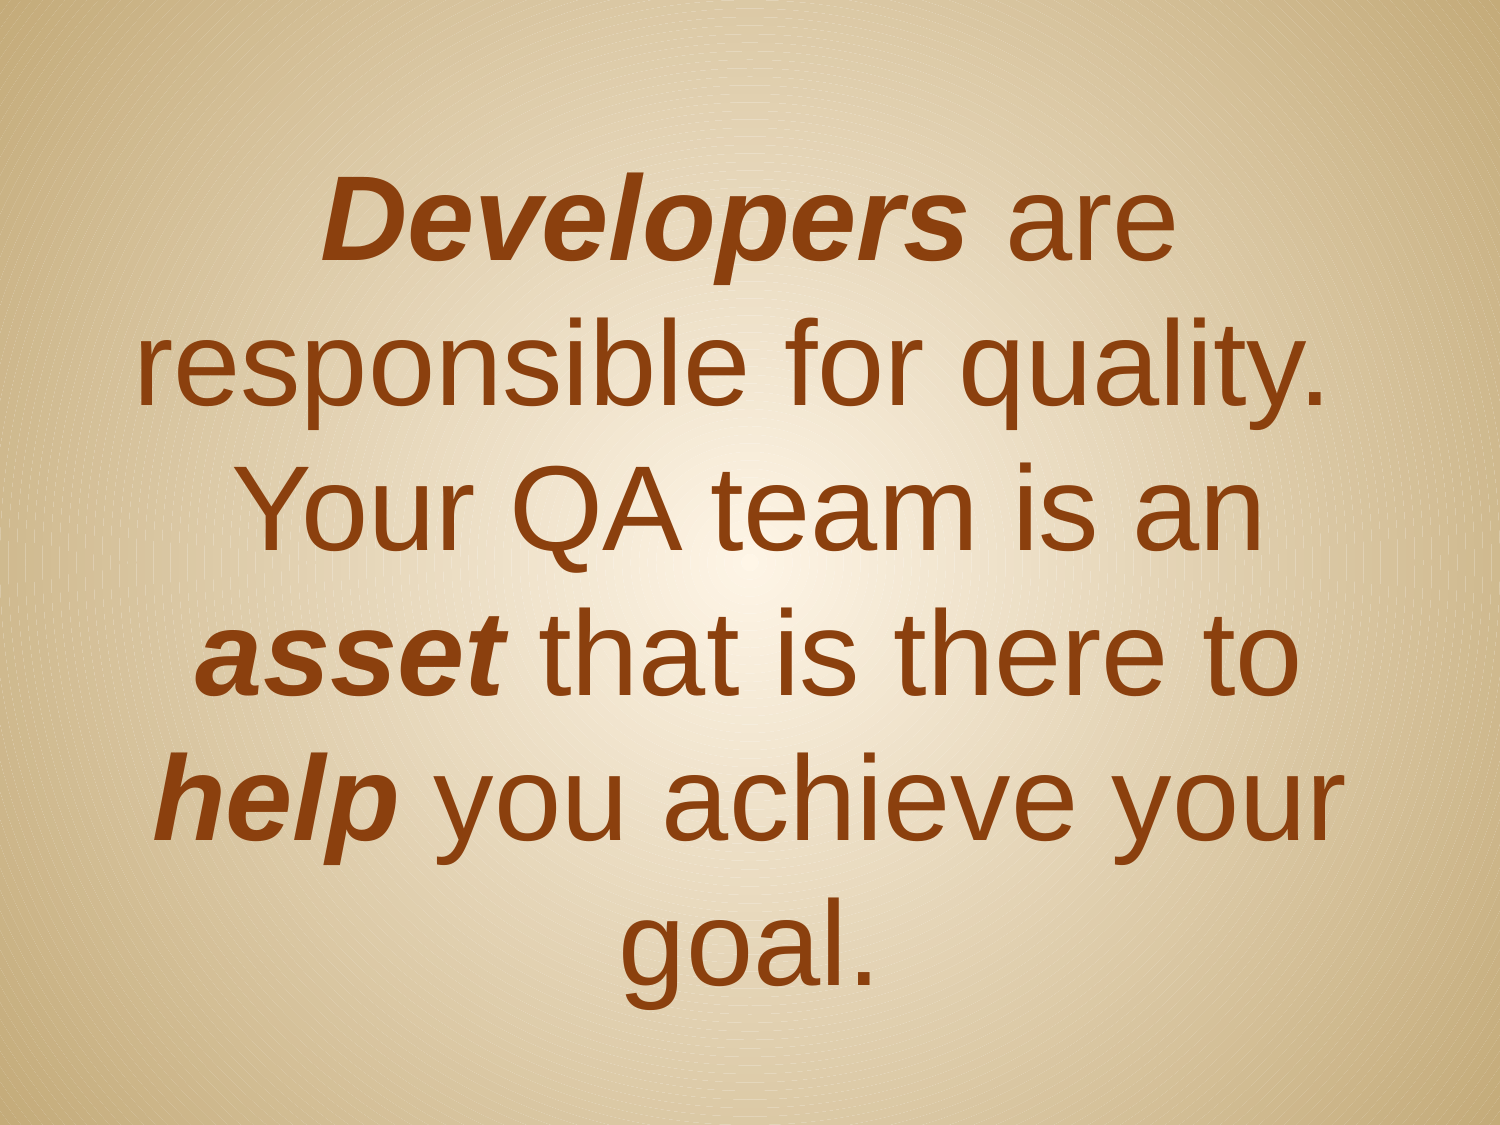

# Developers are responsible for quality.  Your QA team is an asset that is there to help you achieve your goal.